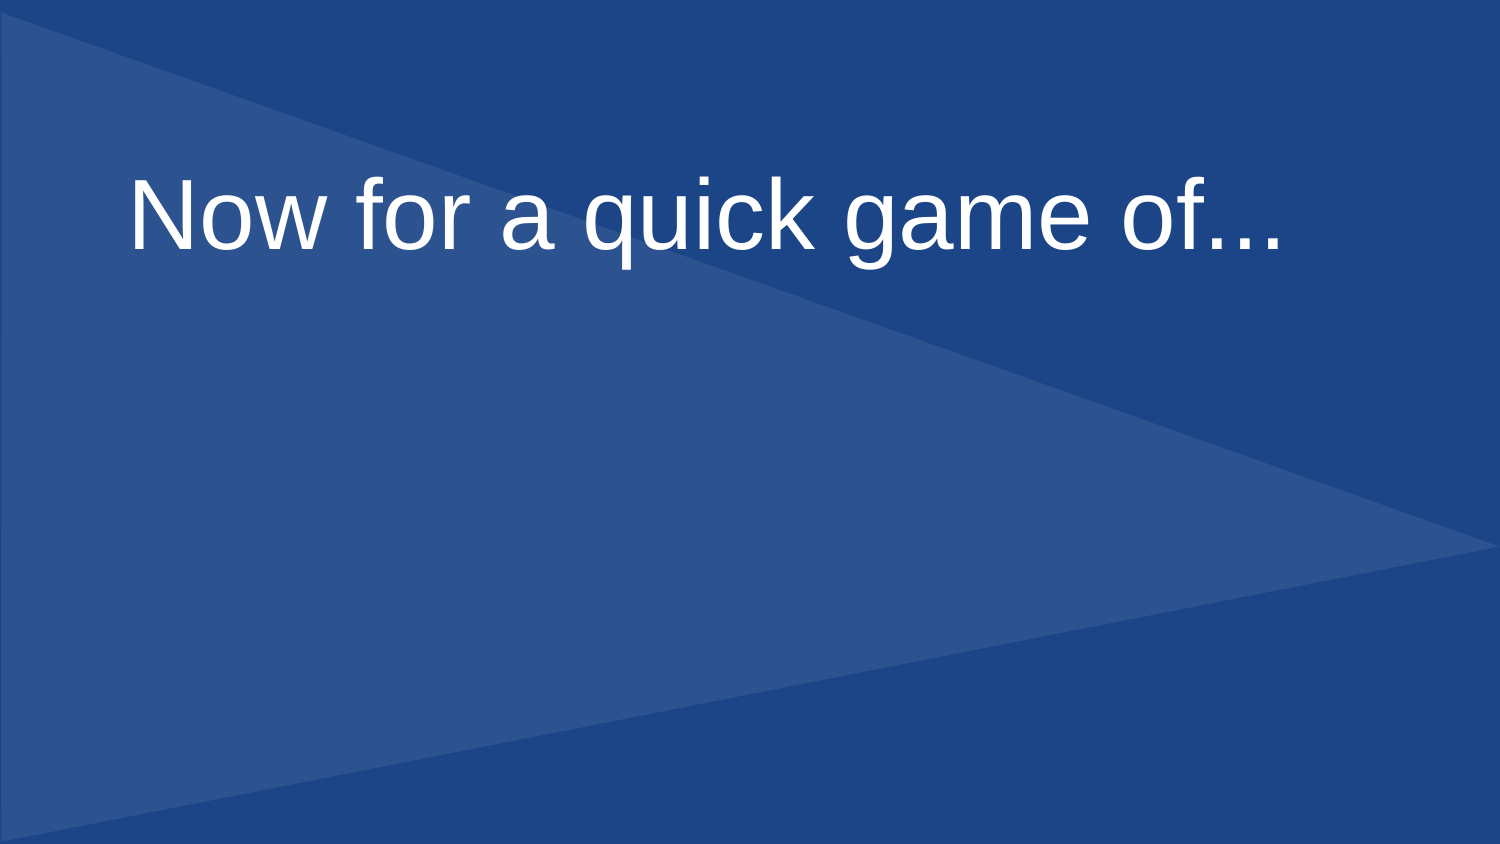

# Now for a quick game of...